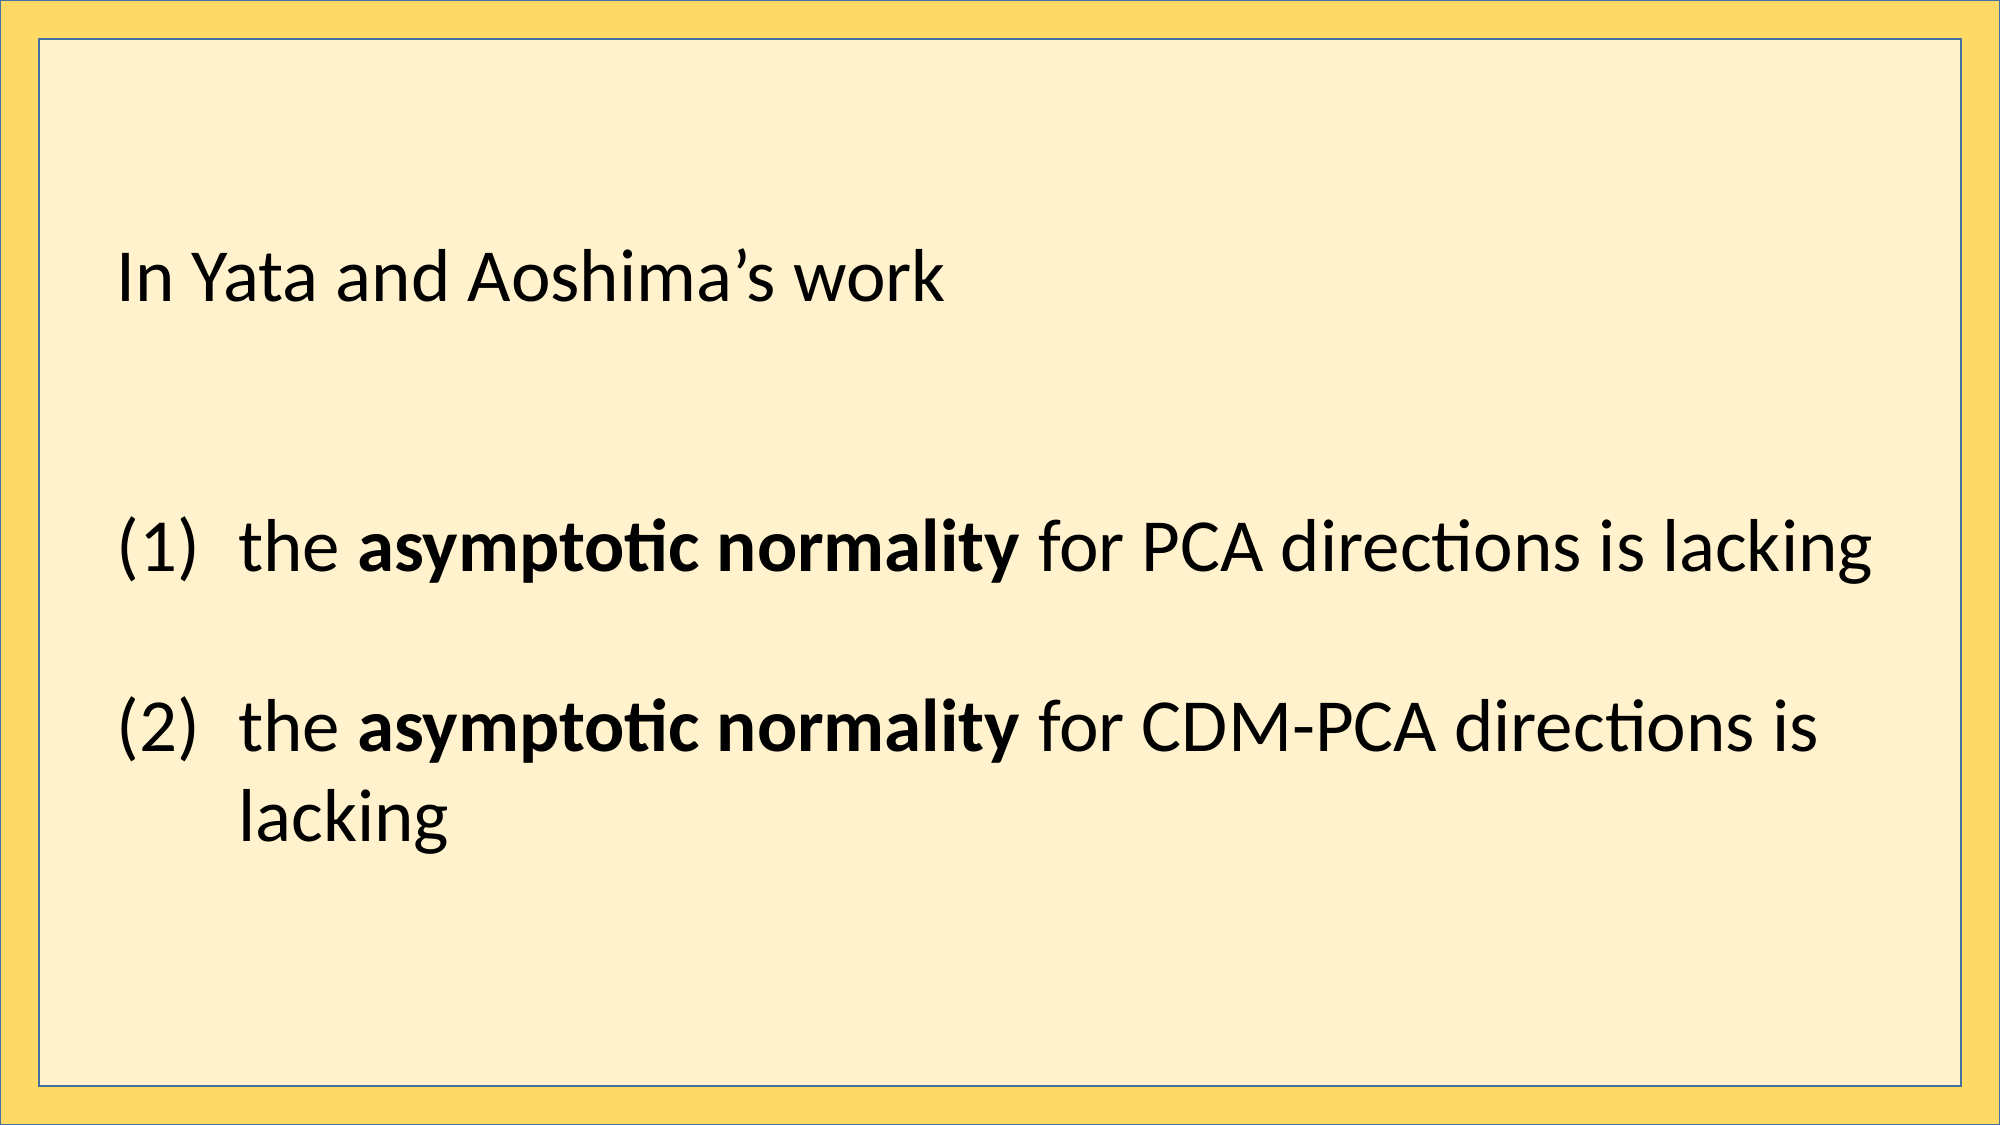

#
In Yata and Aoshima’s work

the asymptotic normality for PCA directions is lacking

the asymptotic normality for CDM-PCA directions is lacking